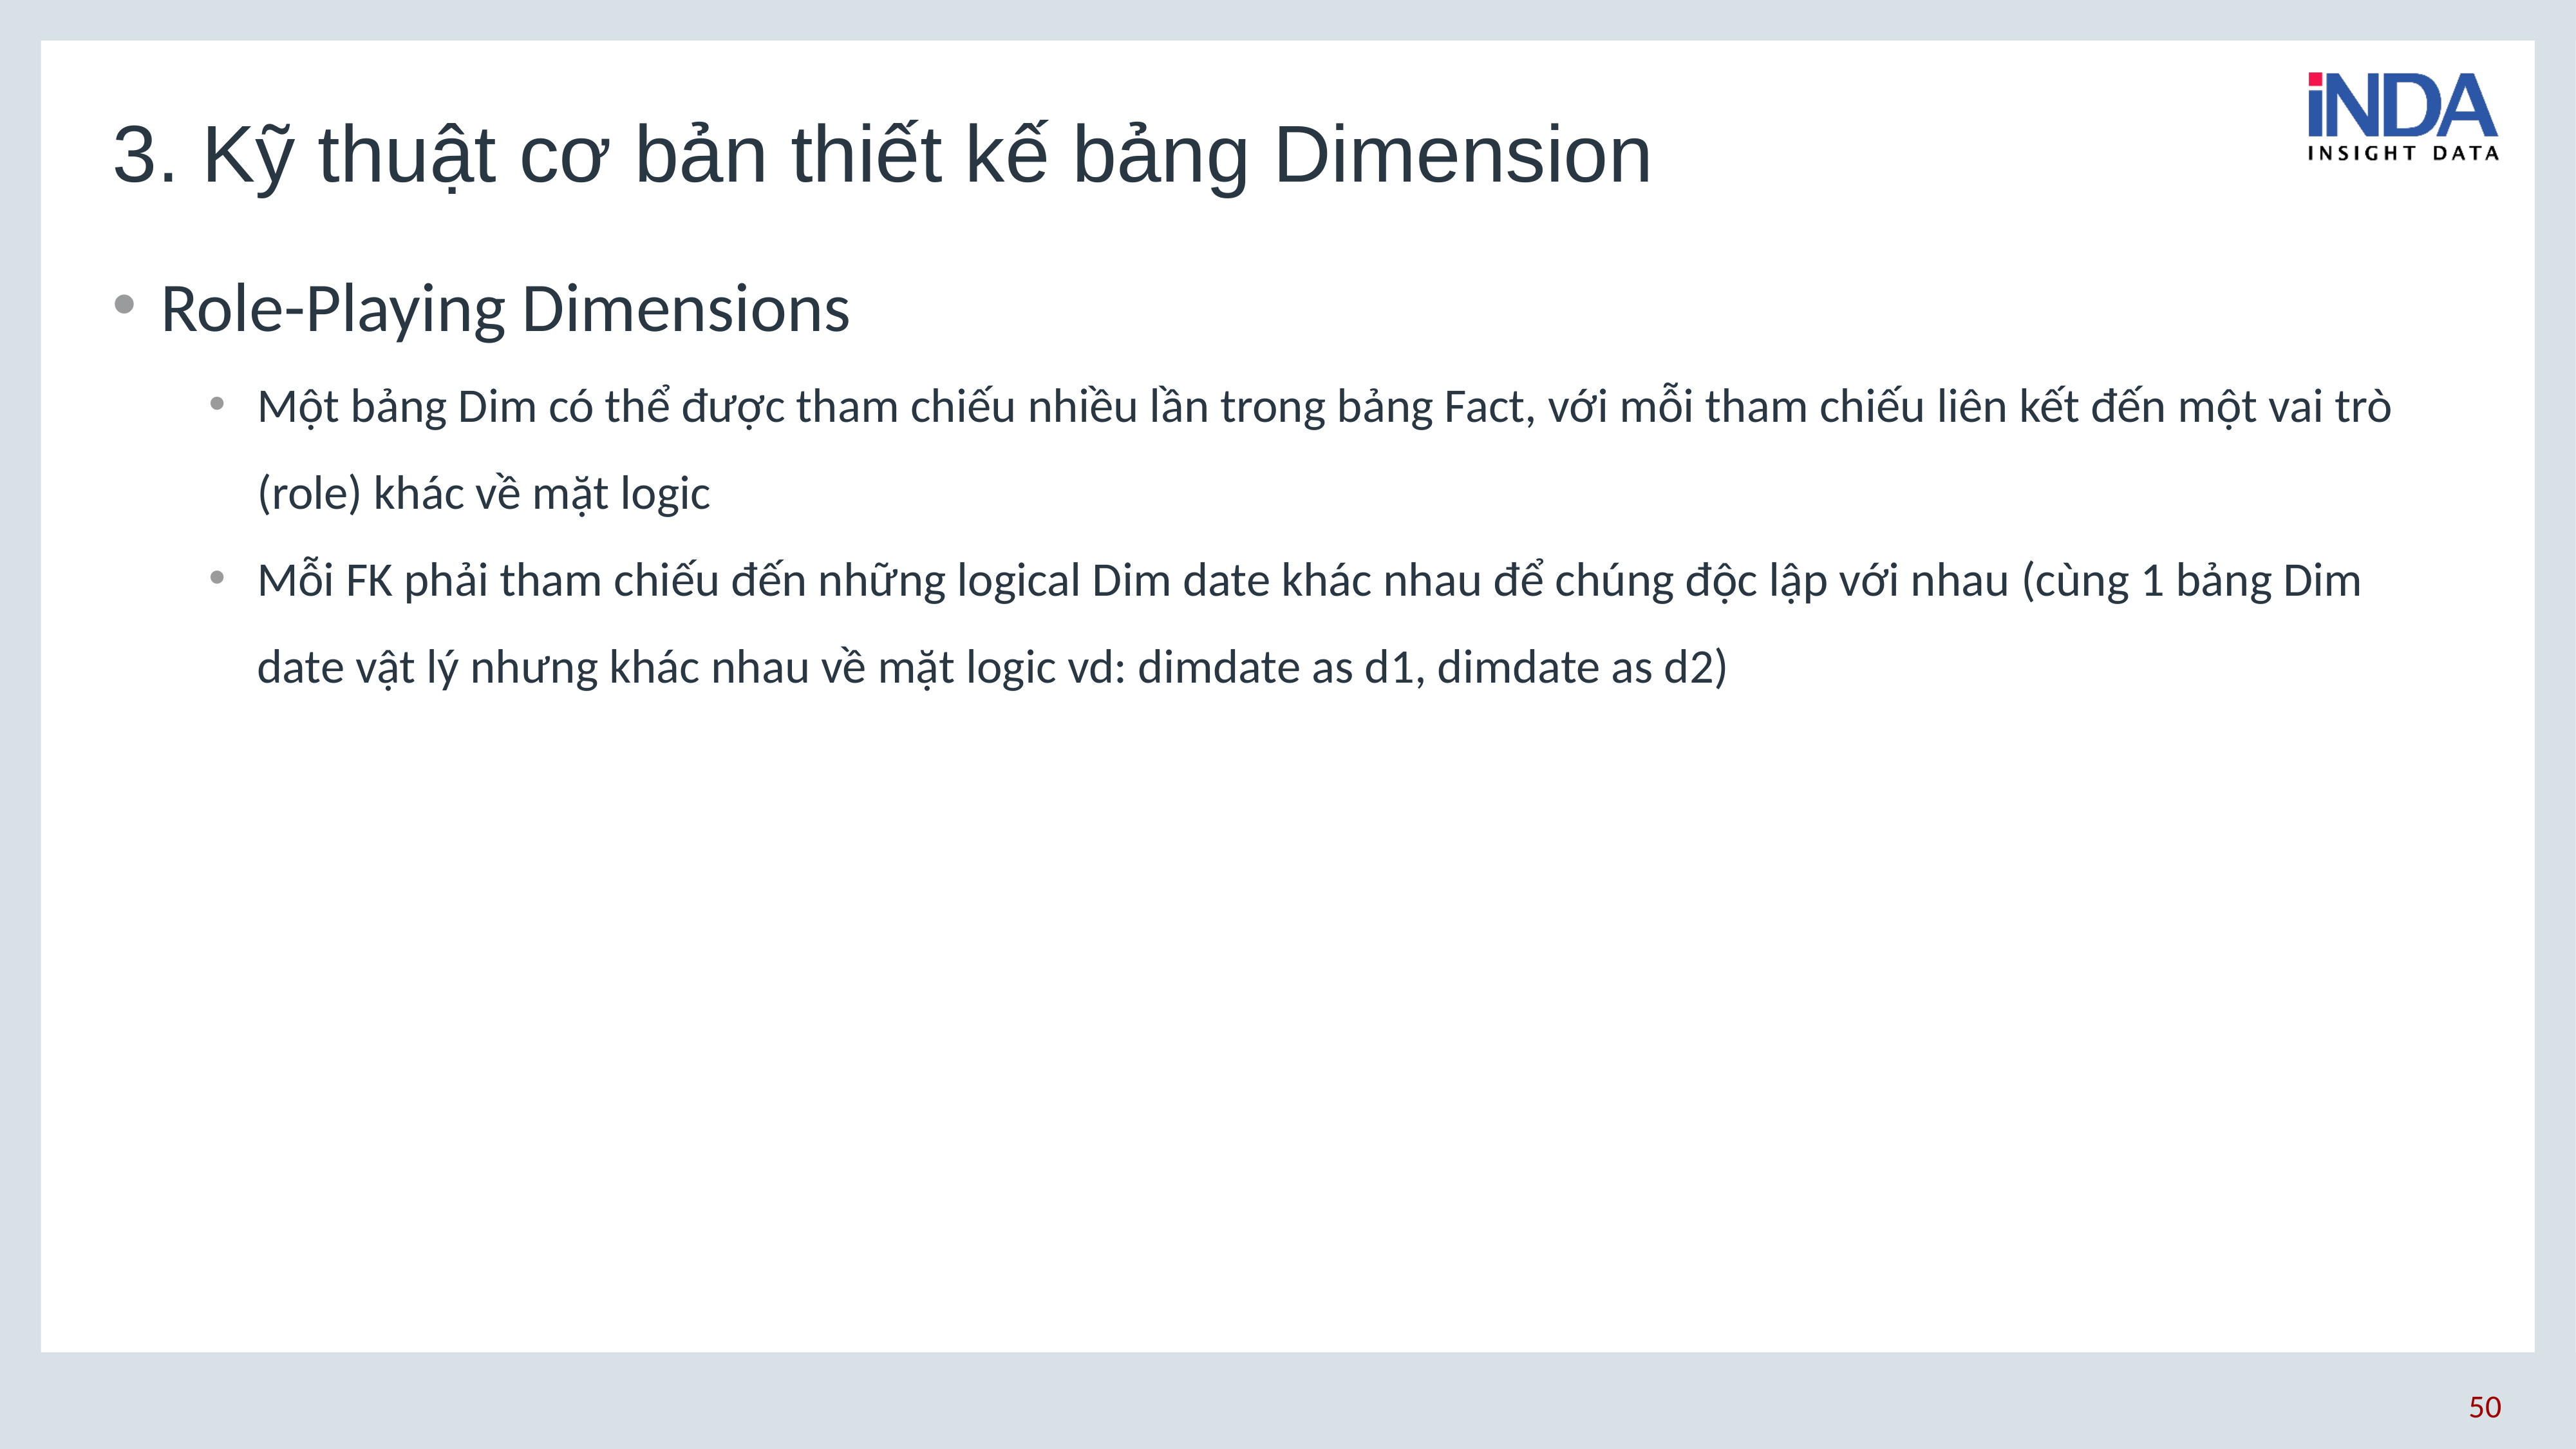

# 3. Kỹ thuật cơ bản thiết kế bảng Dimension
Role-Playing Dimensions
Một bảng Dim có thể được tham chiếu nhiều lần trong bảng Fact, với mỗi tham chiếu liên kết đến một vai trò (role) khác về mặt logic
Mỗi FK phải tham chiếu đến những logical Dim date khác nhau để chúng độc lập với nhau (cùng 1 bảng Dim date vật lý nhưng khác nhau về mặt logic vd: dimdate as d1, dimdate as d2)

50